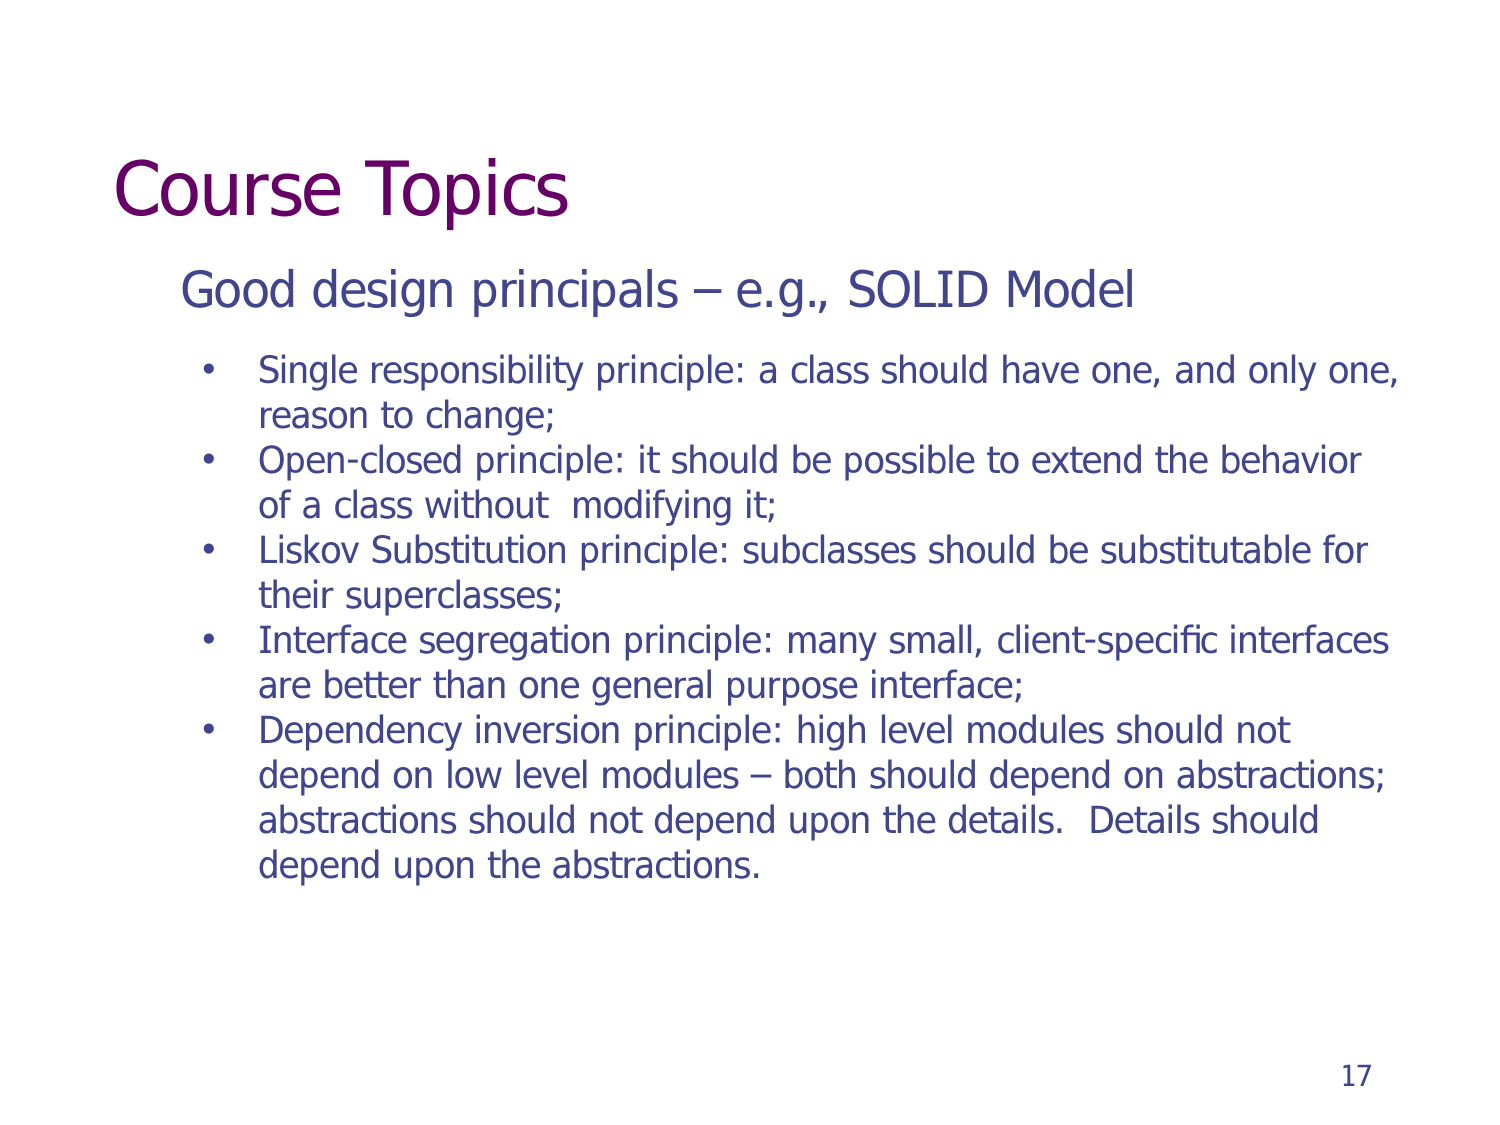

# Course Topics
Good design principals – e.g., SOLID Model
Single responsibility principle: a class should have one, and only one, reason to change;
Open-closed principle: it should be possible to extend the behavior of a class without  modifying it;
Liskov Substitution principle: subclasses should be substitutable for their superclasses;
Interface segregation principle: many small, client-specific interfaces are better than one general purpose interface;
Dependency inversion principle: high level modules should not depend on low level modules – both should depend on abstractions; abstractions should not depend upon the details.  Details should depend upon the abstractions.
17